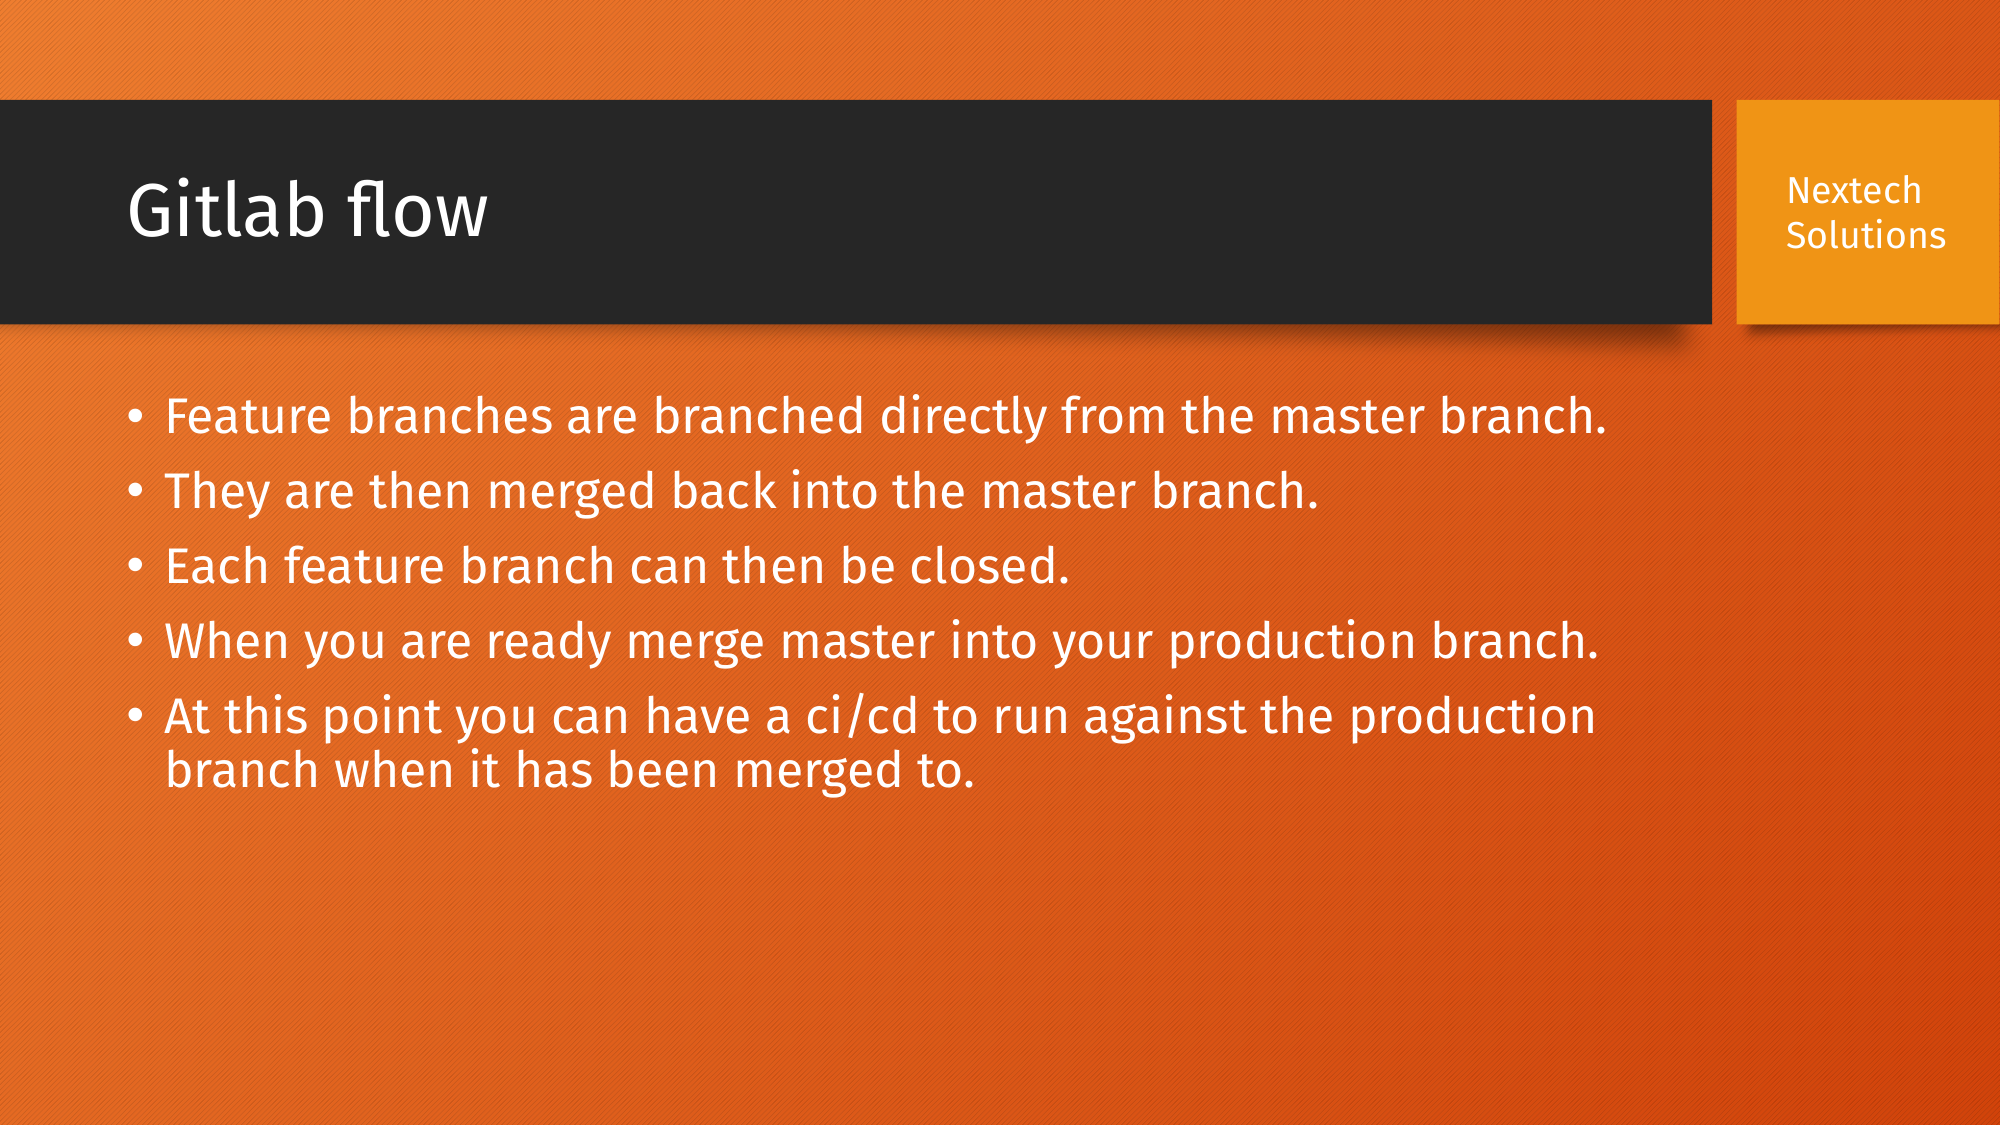

# Gitlab flow
Nextech Solutions
Feature branches are branched directly from the master branch.
They are then merged back into the master branch.
Each feature branch can then be closed.
When you are ready merge master into your production branch.
At this point you can have a ci/cd to run against the production branch when it has been merged to.